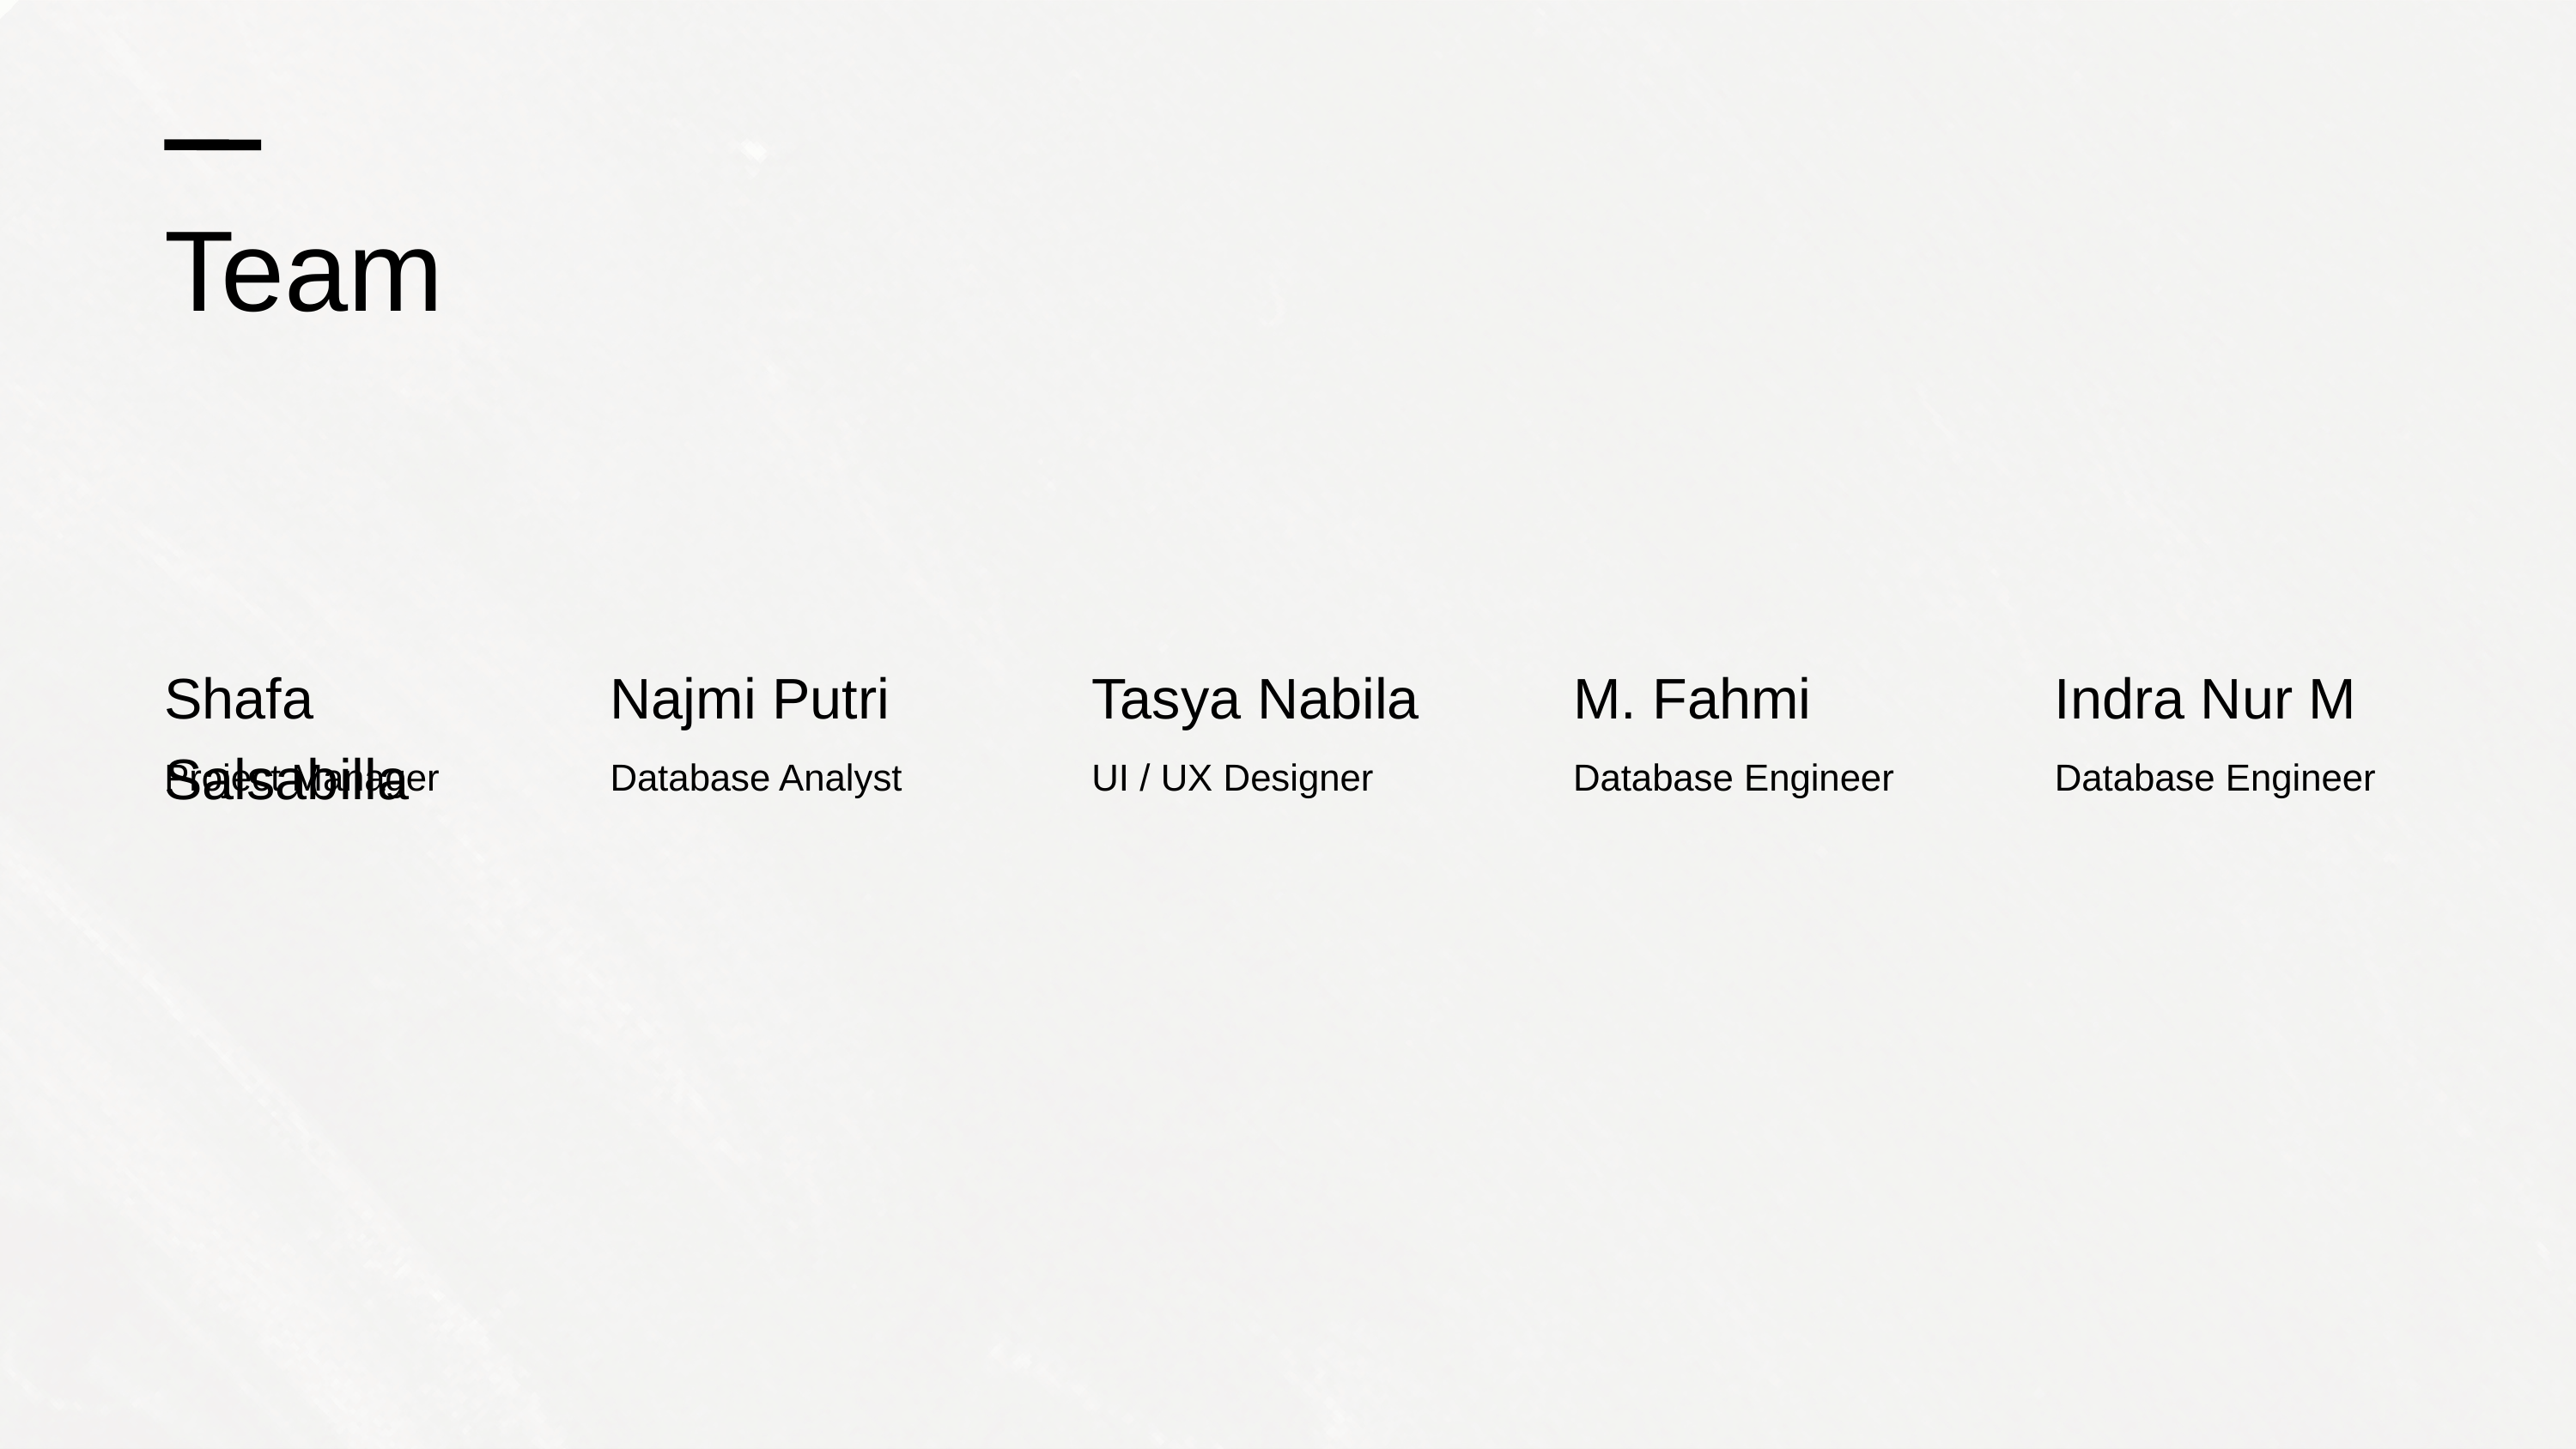

Team
Shafa Salsabilla
Project Manager
Najmi Putri
Database Analyst
Tasya Nabila
UI / UX Designer
M. Fahmi
Database Engineer
Indra Nur M
Database Engineer